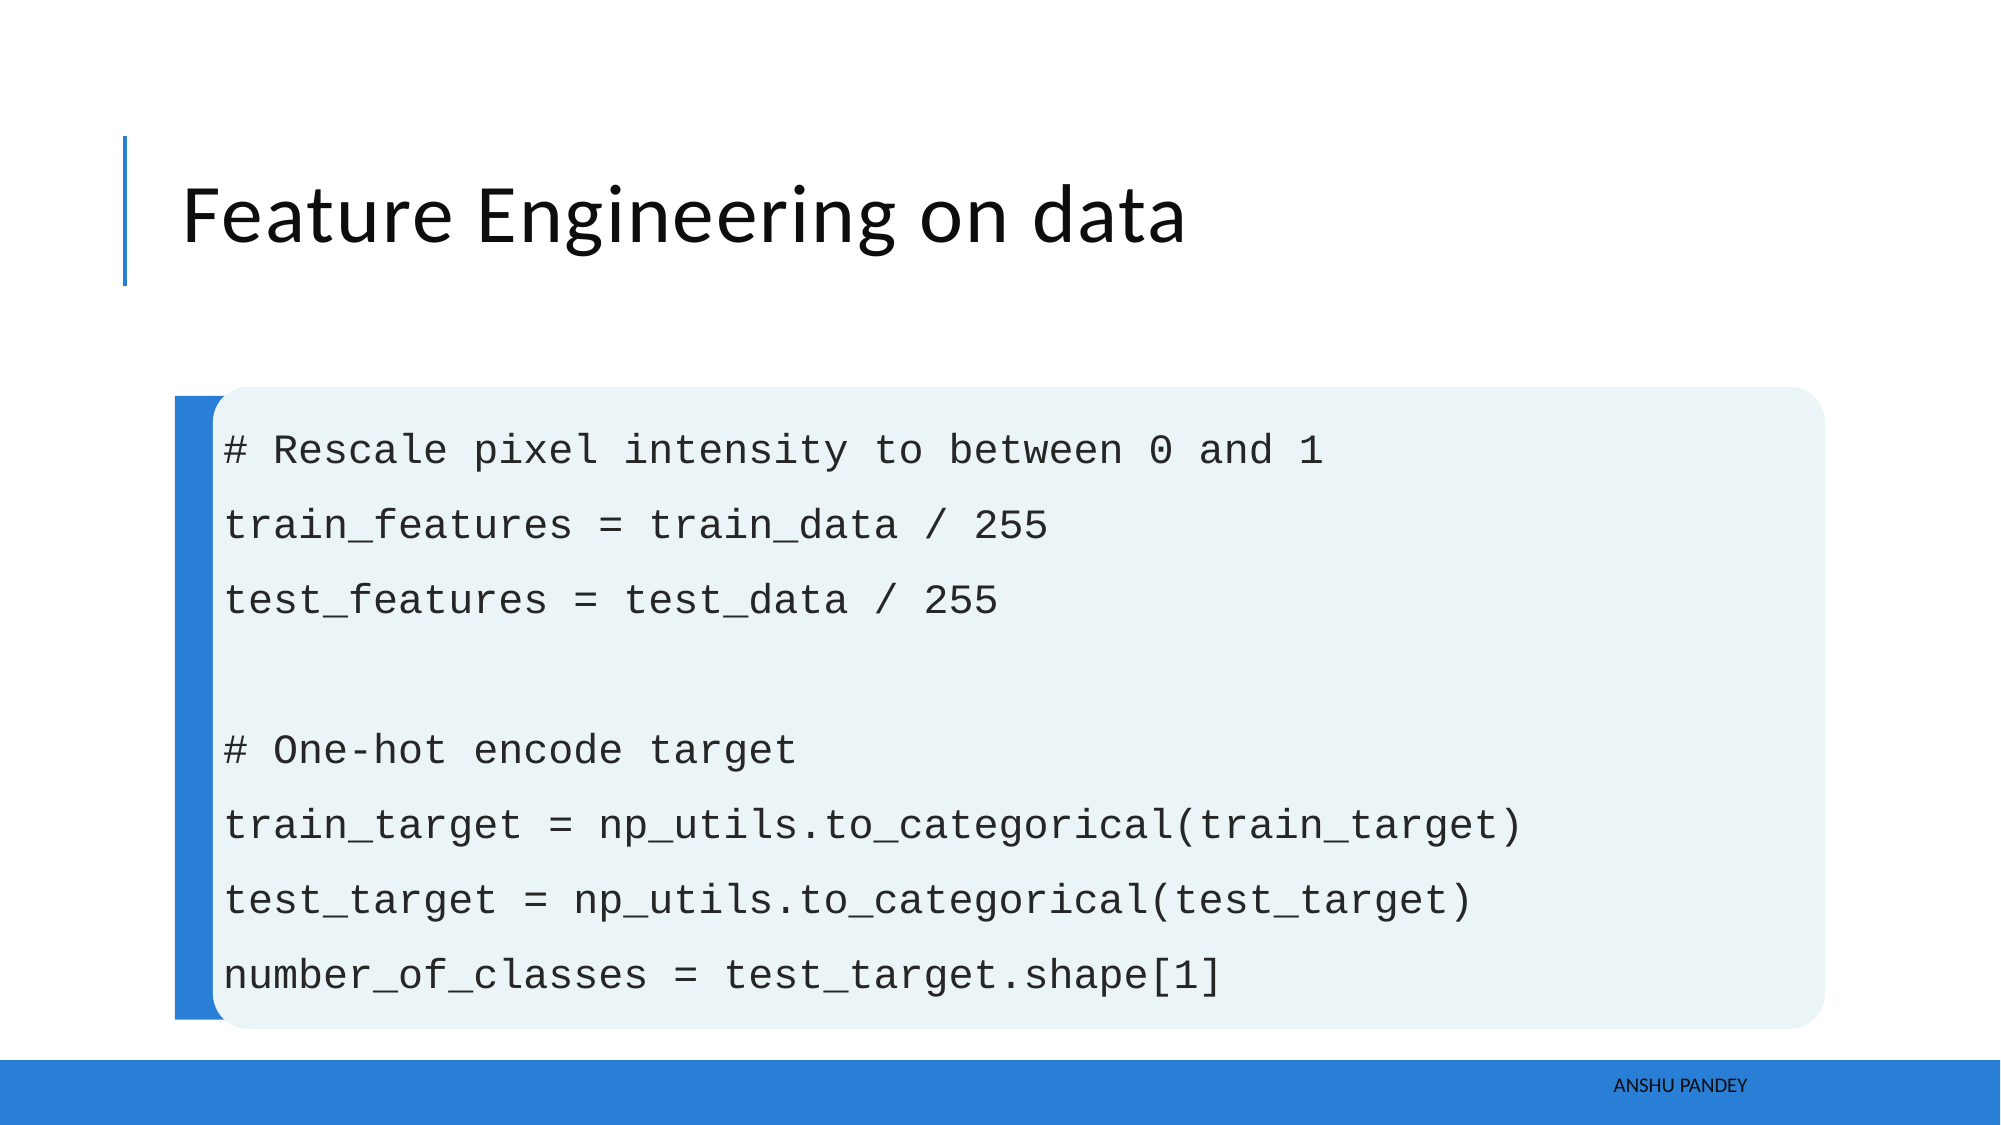

# Feature Engineering on data
# Rescale pixel intensity to between 0 and 1
train_features = train_data / 255
test_features = test_data / 255

# One-hot encode target
train_target = np_utils.to_categorical(train_target)
test_target = np_utils.to_categorical(test_target)
number_of_classes = test_target.shape[1]

Anshu Pandey